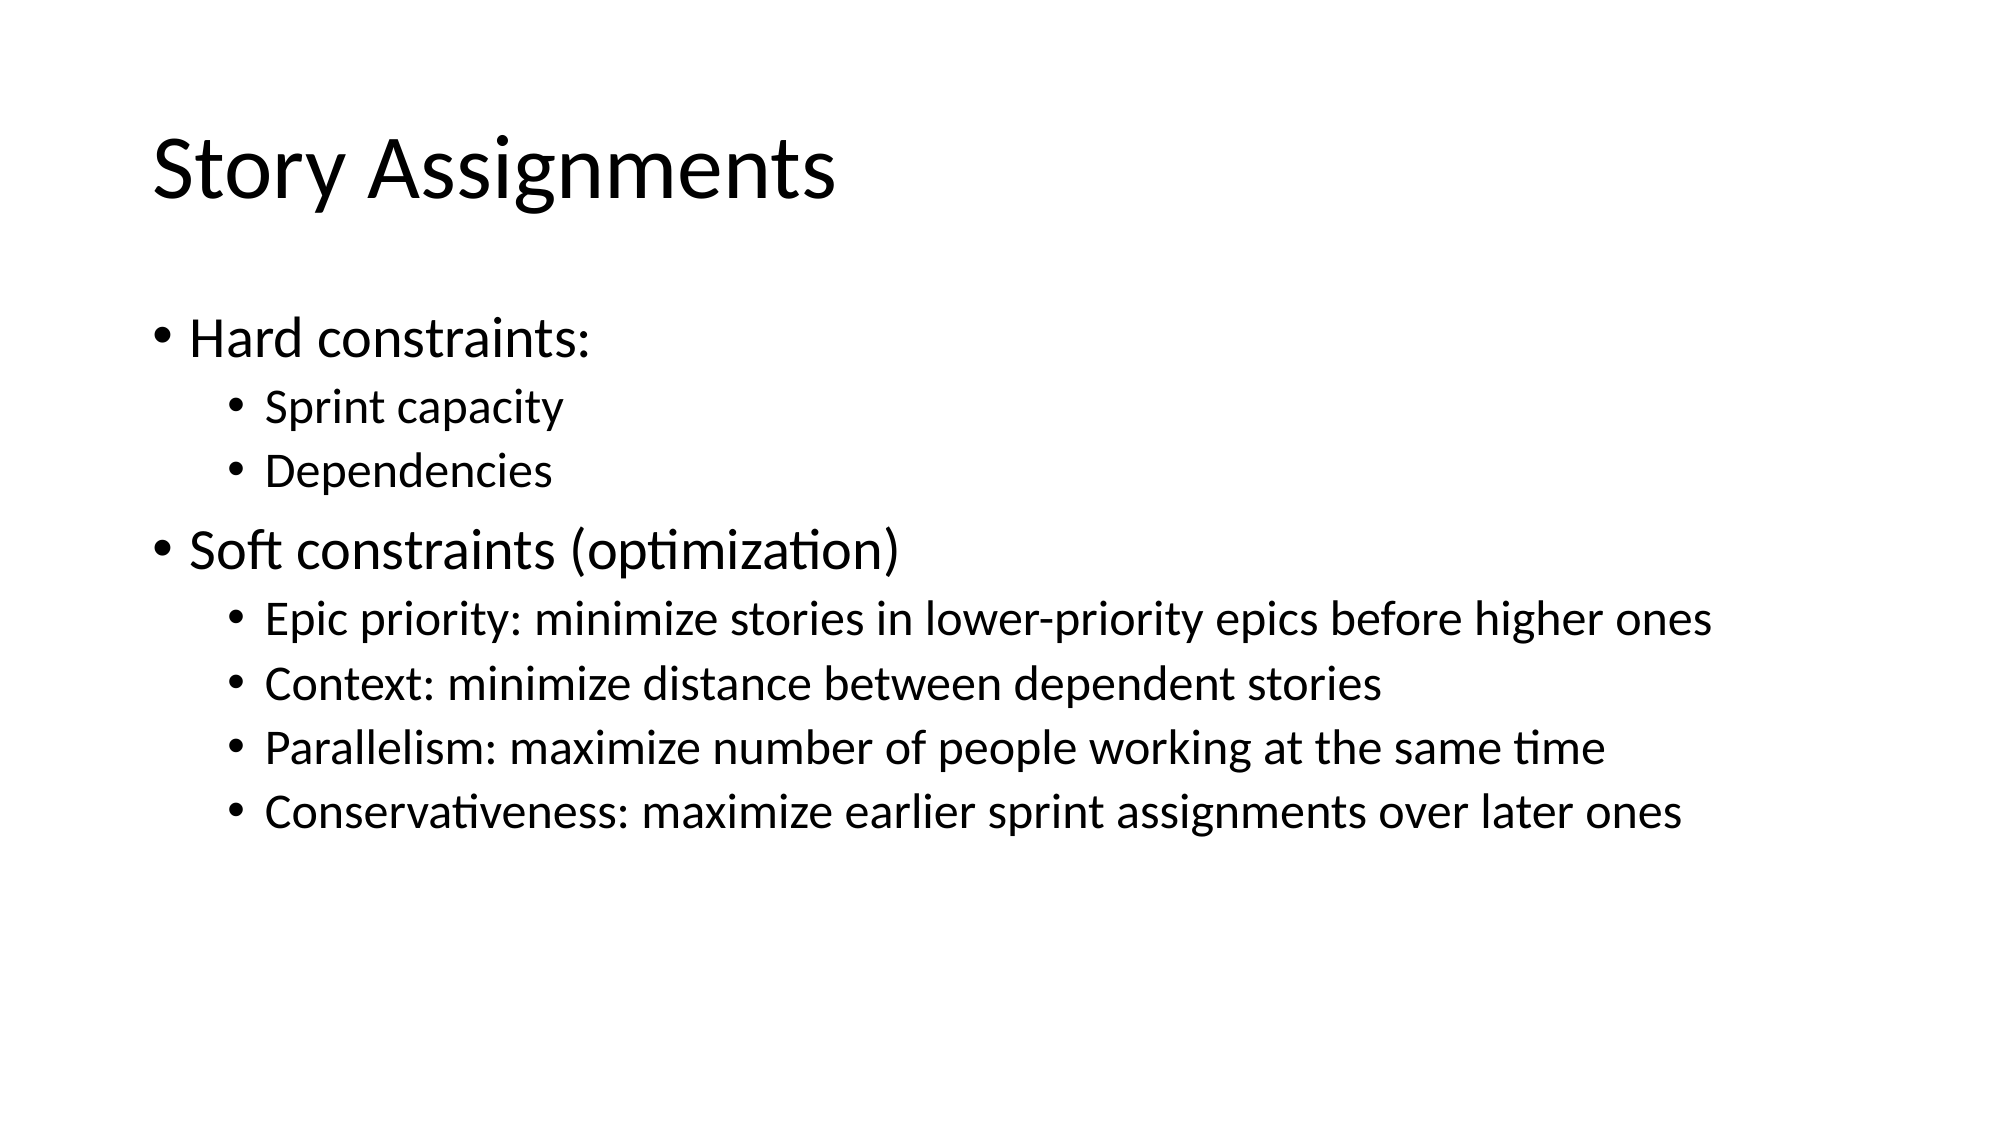

# Story Assignments
Hard constraints:
Sprint capacity
Dependencies
Soft constraints (optimization)
Epic priority: minimize stories in lower-priority epics before higher ones
Context: minimize distance between dependent stories
Parallelism: maximize number of people working at the same time
Conservativeness: maximize earlier sprint assignments over later ones